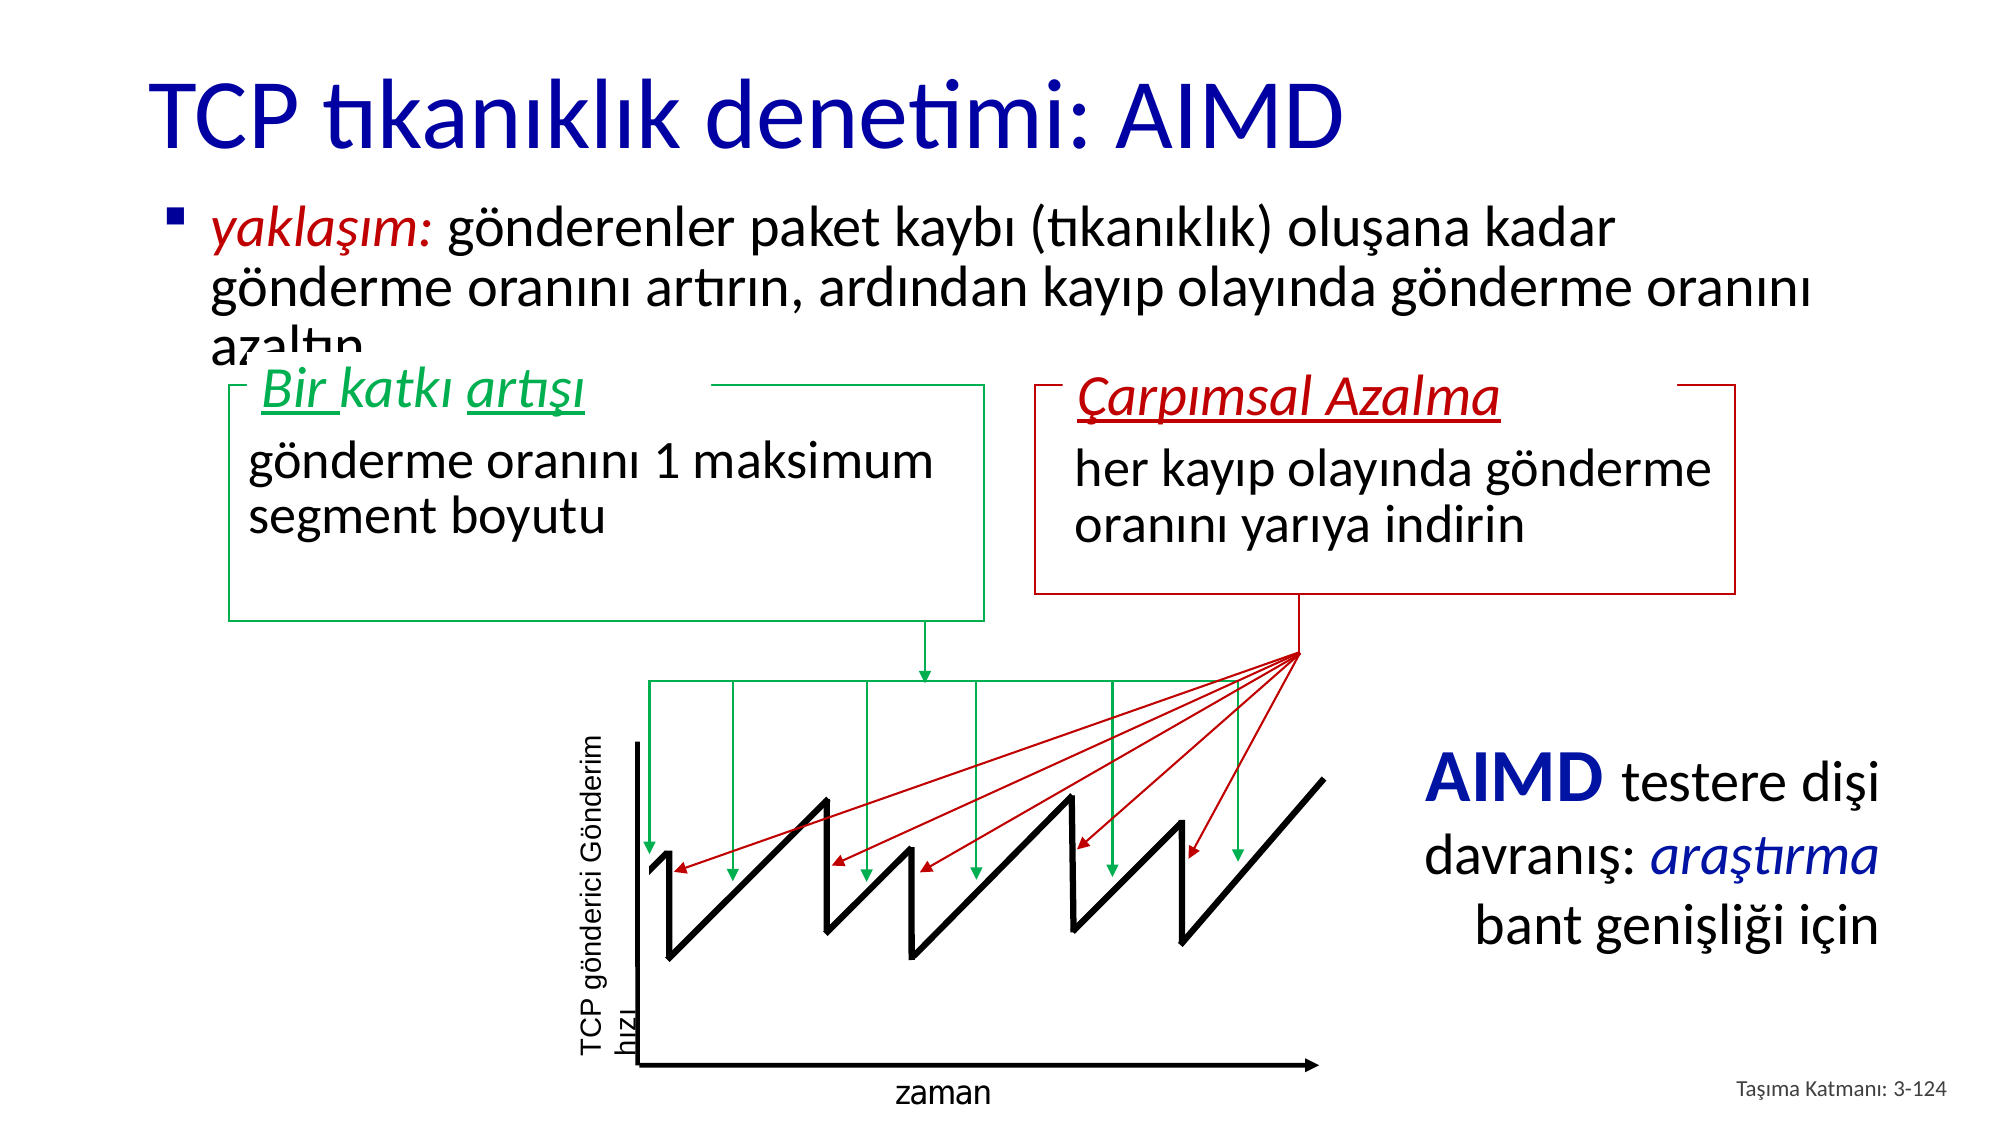

# TCP tıkanıklık denetimi: AIMD
yaklaşım: gönderenler paket kaybı (tıkanıklık) oluşana kadar gönderme oranını artırın, ardından kayıp olayında gönderme oranını azaltın
Bir katkı artışı​

gönderme oranını 1 maksimum segment boyutu
Çarpımsal Azalma​​

her kayıp olayında gönderme oranını yarıya indirin

TCP gönderici Gönderim hızı
zaman

AIMD testere dişi
davranış: araştırma
bant genişliği için

Taşıma Katmanı: 3-124